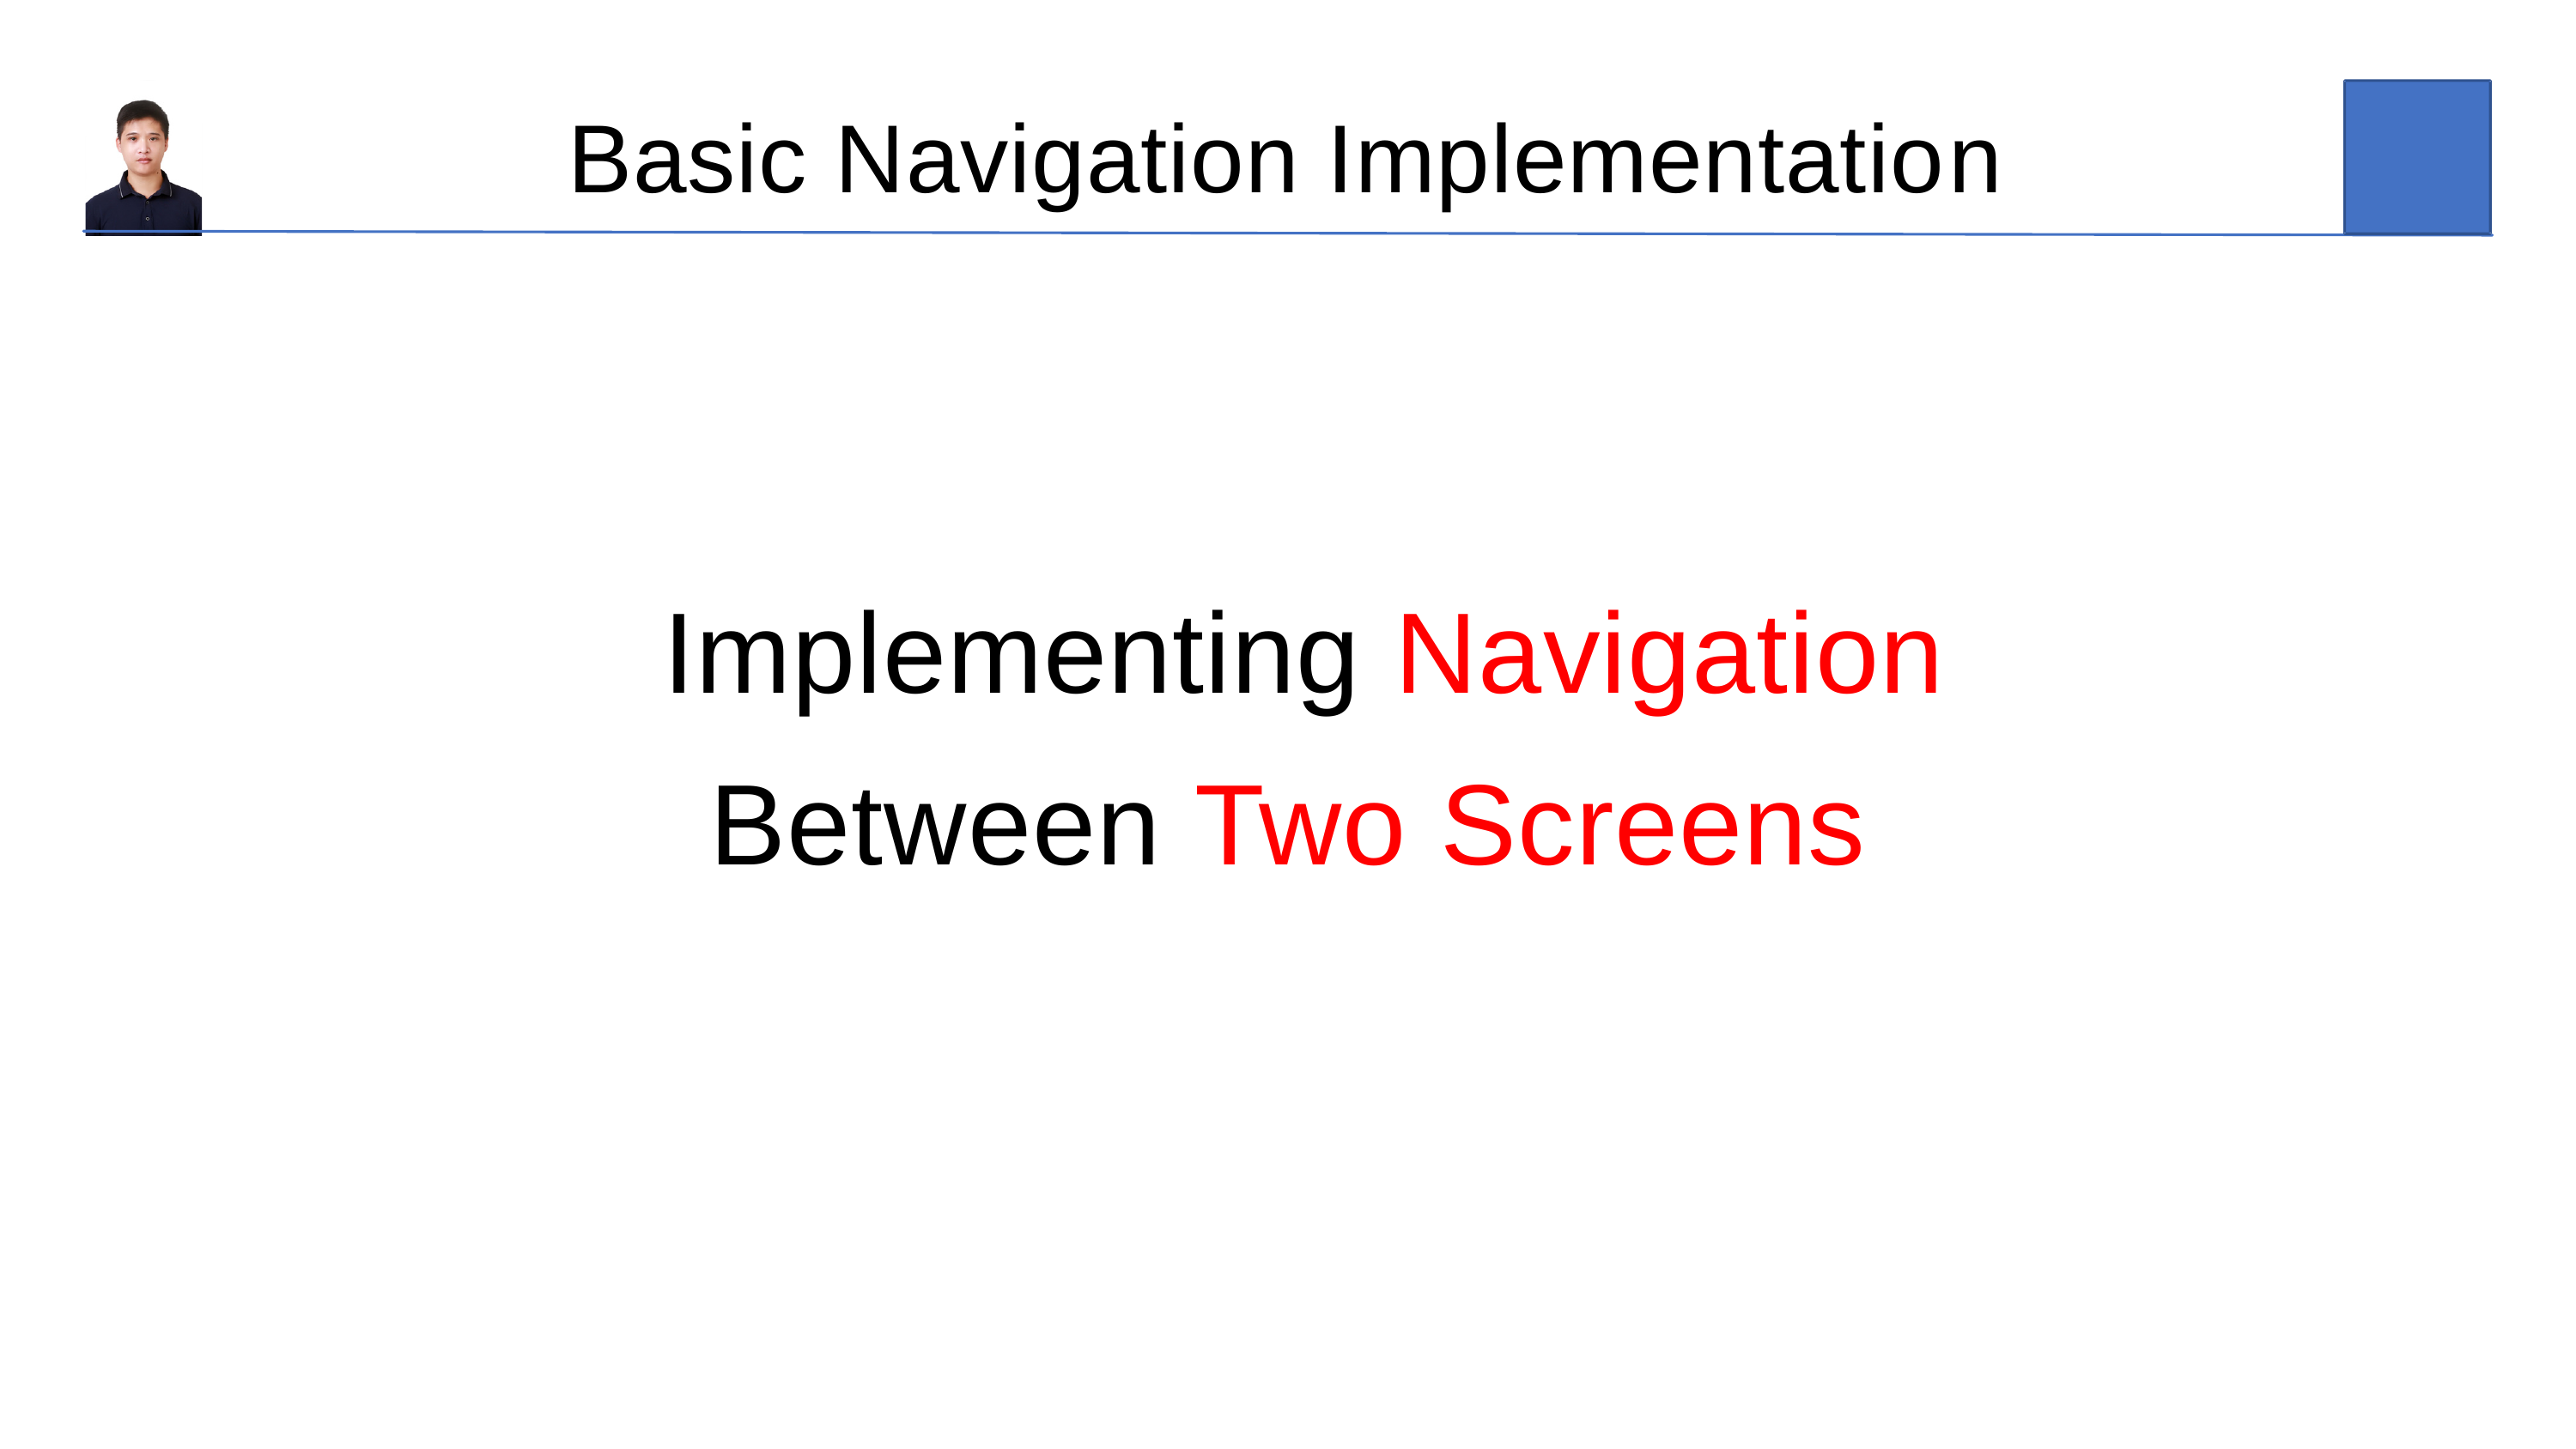

Basic Navigation Implementatio﻿n

 Implementing Navigation Between Two Screens